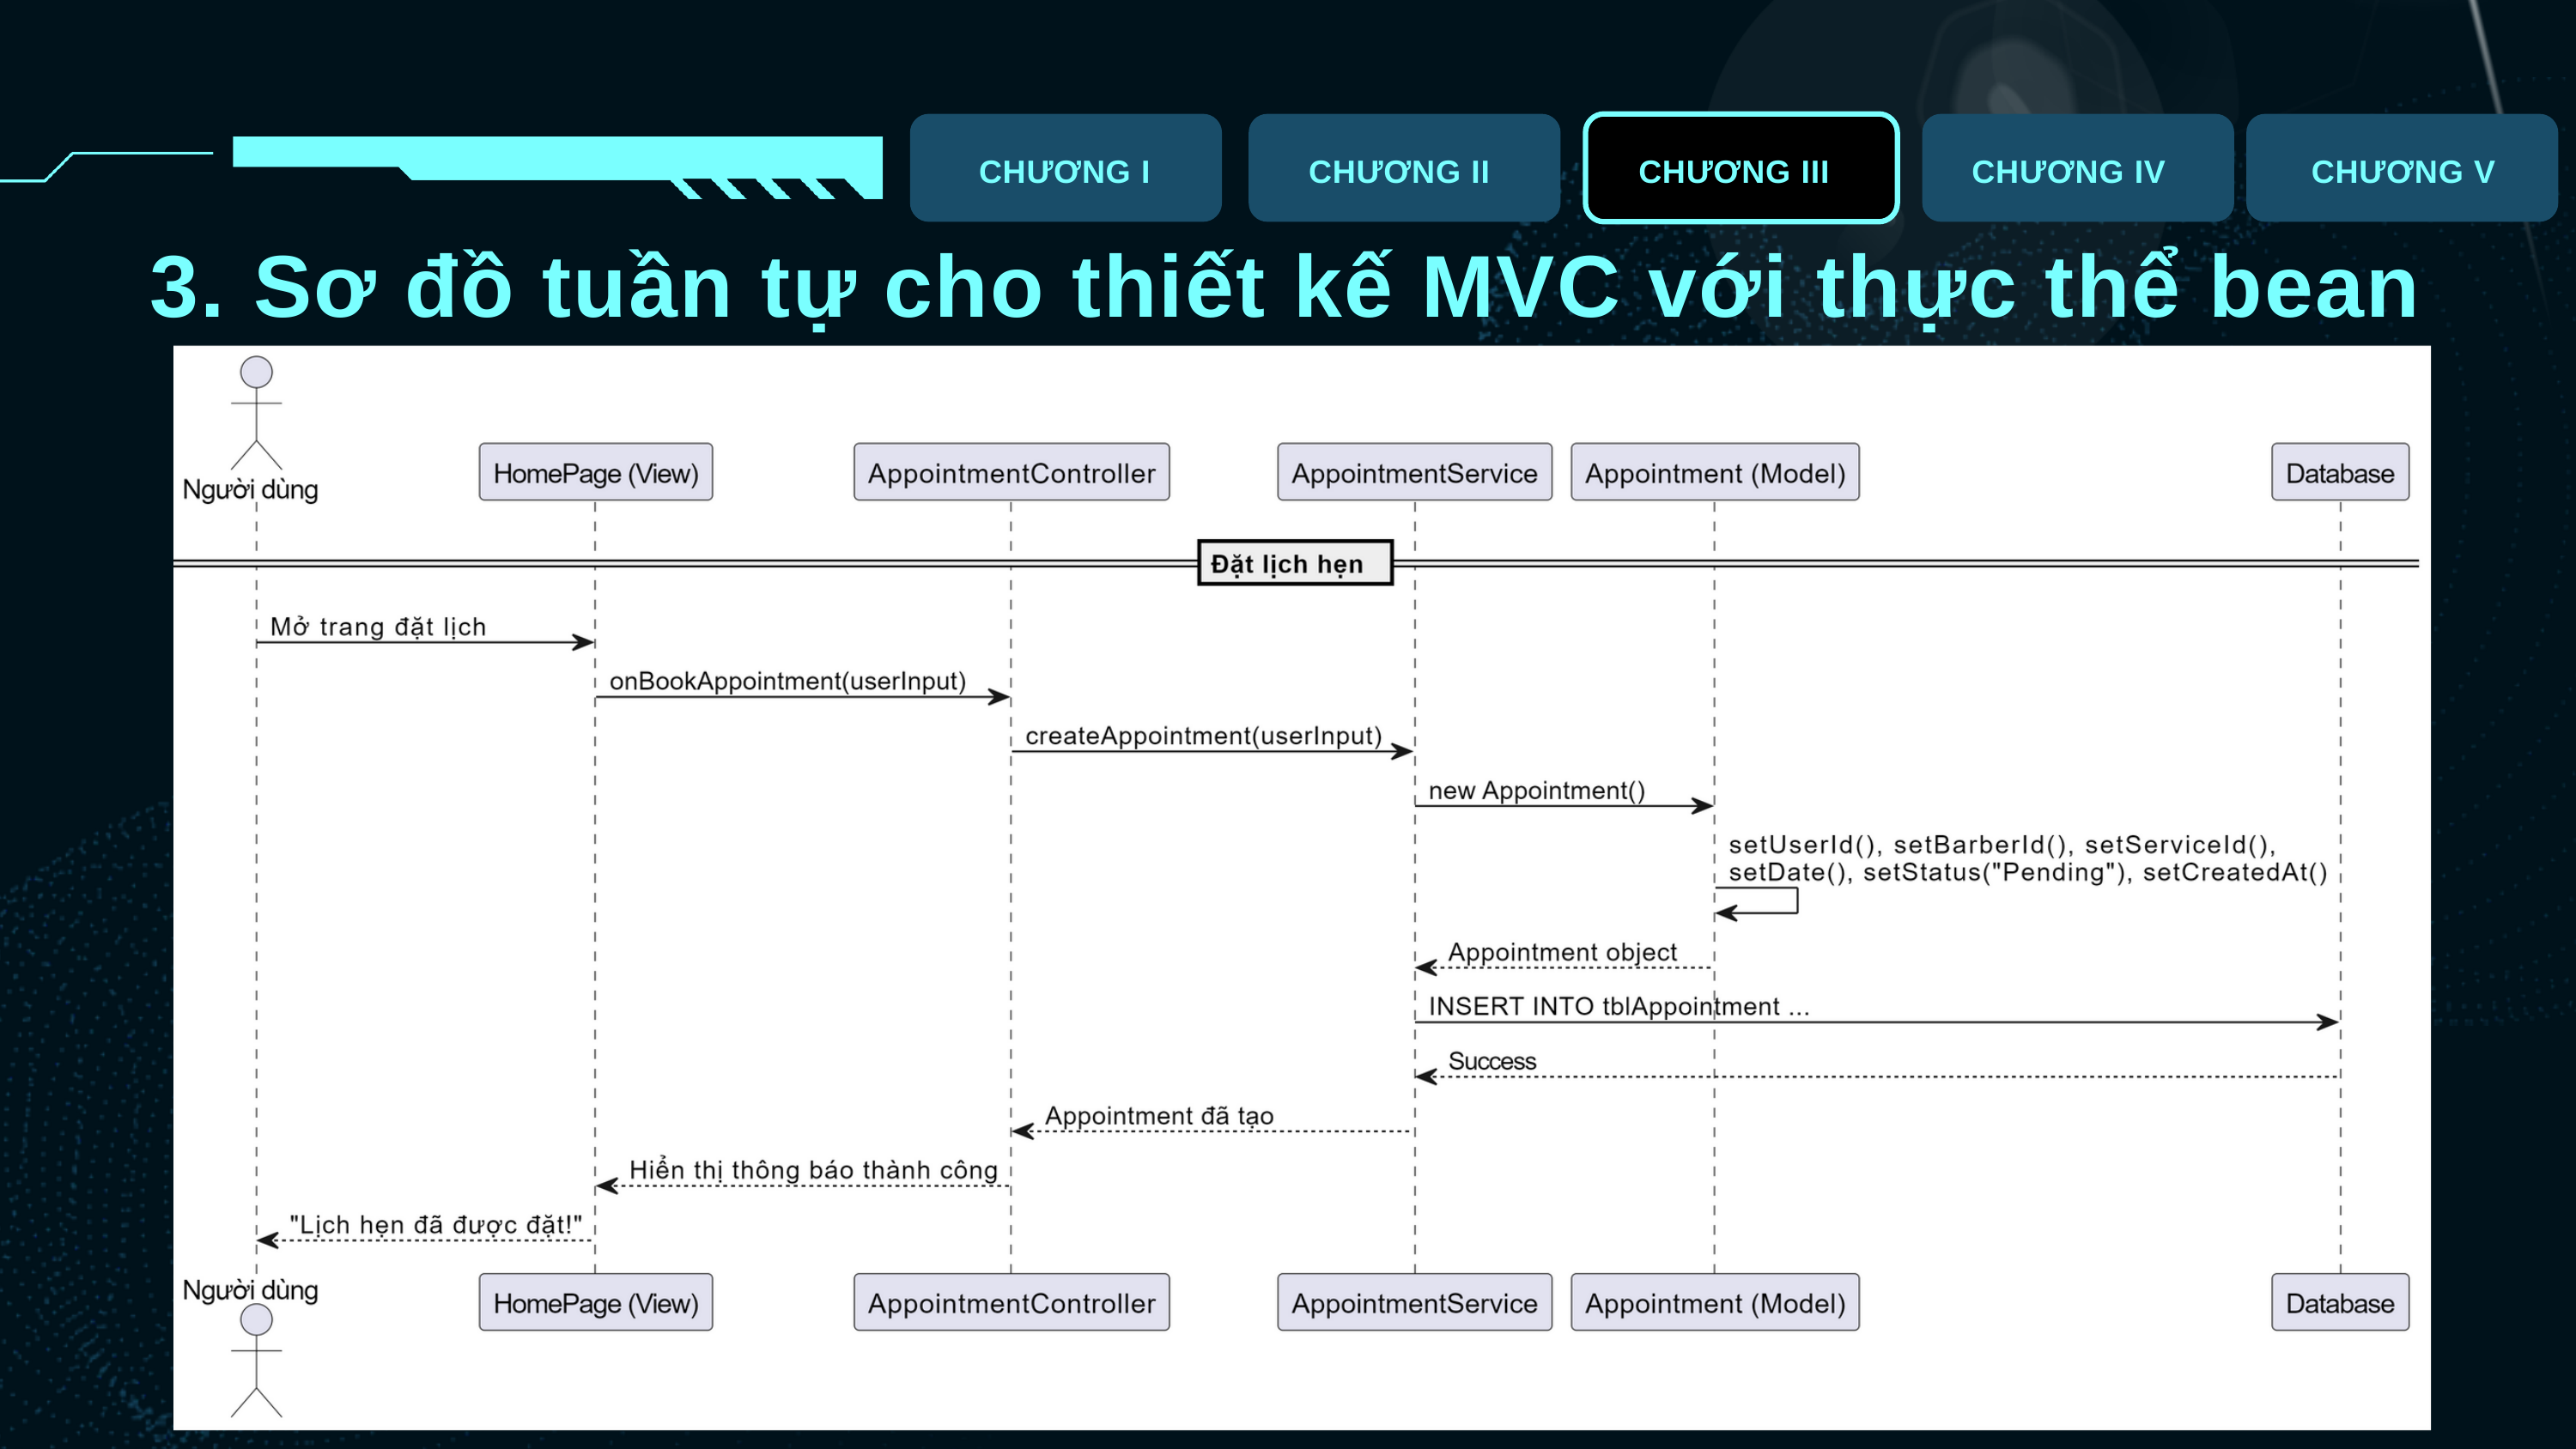

CHƯƠNG I
CHƯƠNG II
CHƯƠNG III
CHƯƠNG IV
CHƯƠNG V
3. Sơ đồ tuần tự cho thiết kế MVC với thực thể bean